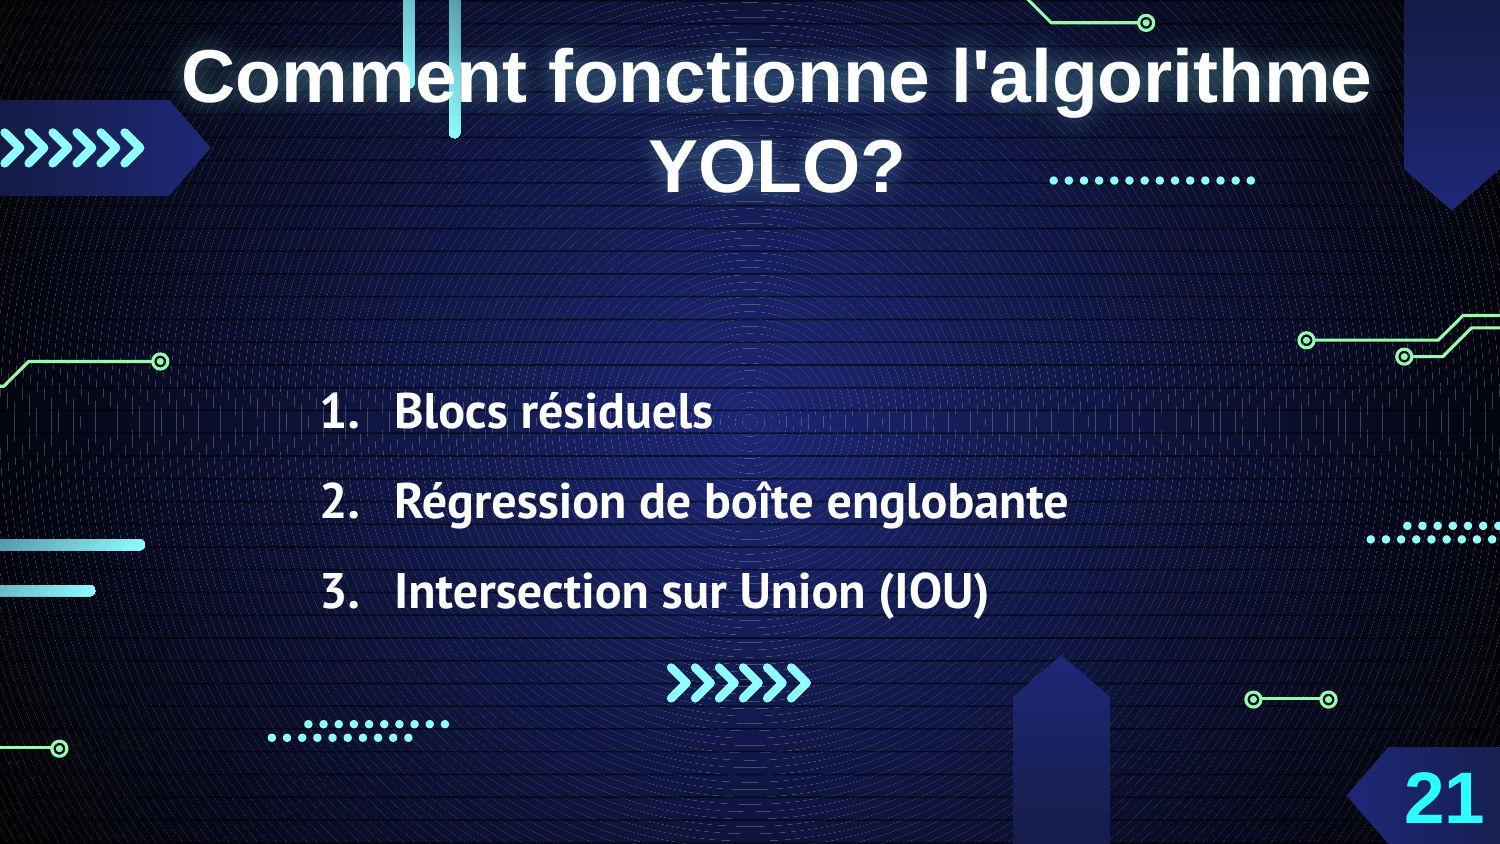

# Comment fonctionne l'algorithme YOLO?

Blocs résiduels
Régression de boîte englobante
Intersection sur Union (IOU)

21